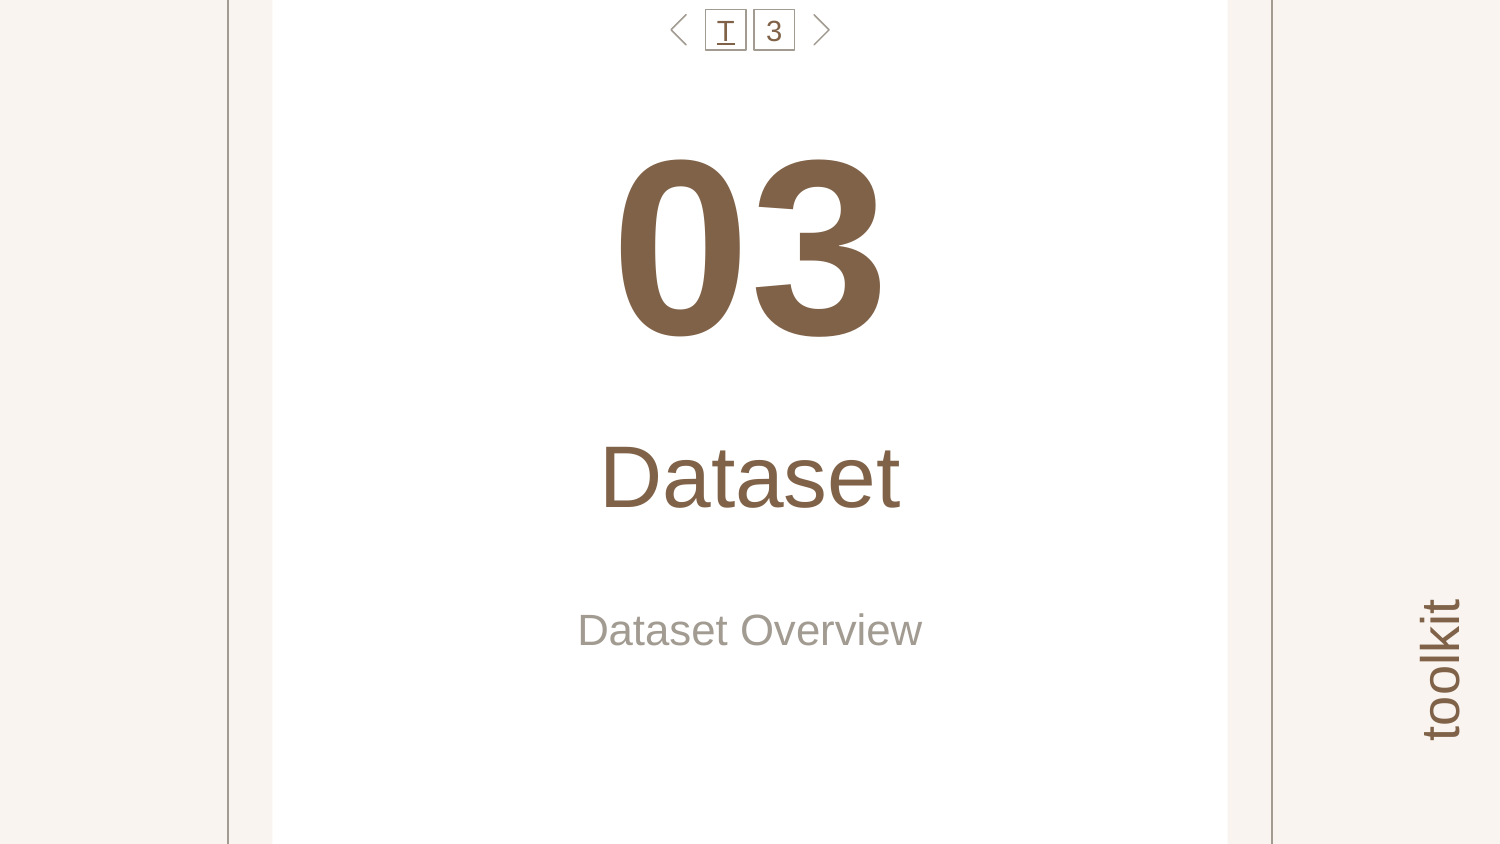

T
3

03
# Dataset
toolkit
Dataset Overview